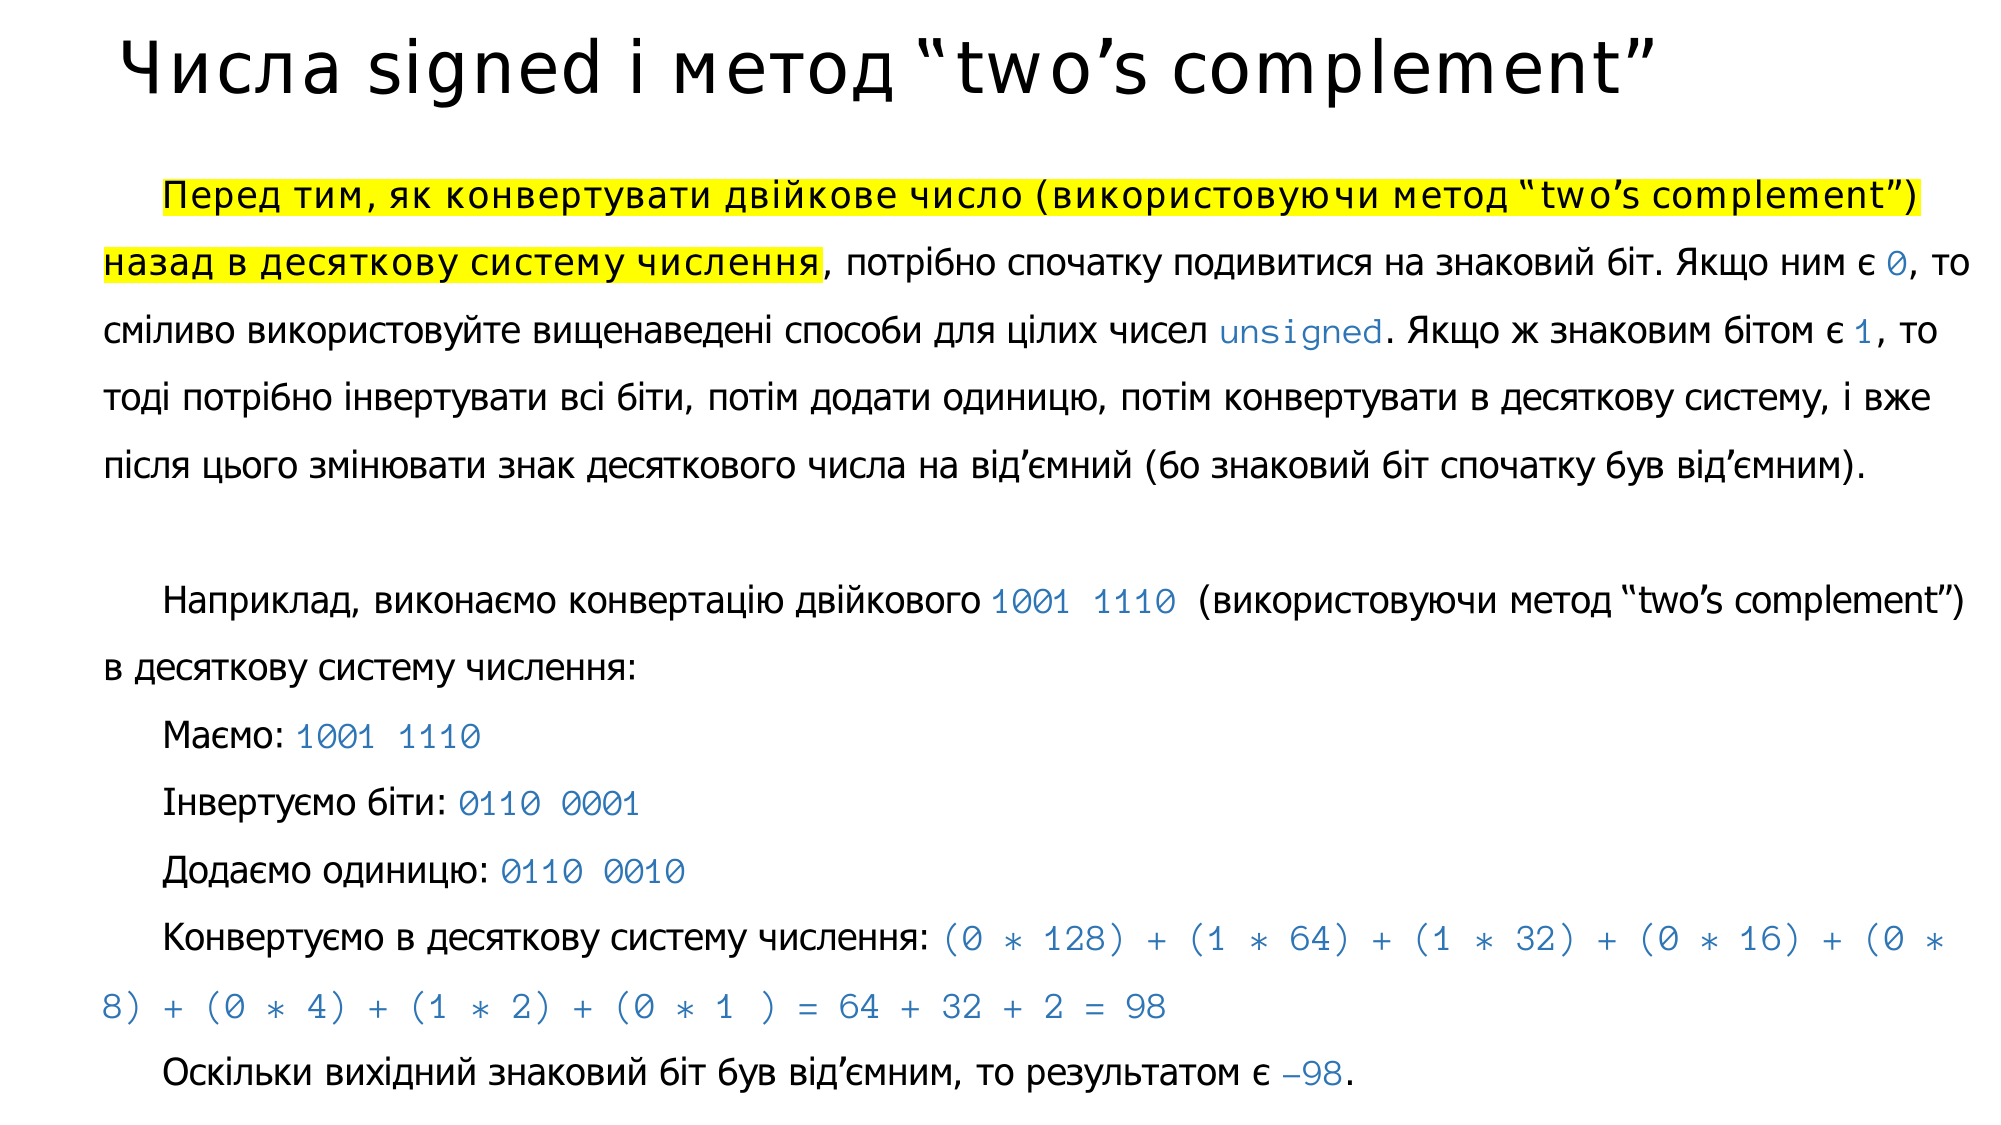

# Числа signed і метод “two’s complement”
Перед тим, як конвертувати двійкове число (використовуючи метод “two’s complement”) назад в десяткову систему числення, потрібно спочатку подивитися на знаковий біт. Якщо ним є 0, то сміливо використовуйте вищенаведені способи для цілих чисел unsigned. Якщо ж знаковим бітом є 1, то тоді потрібно інвертувати всі біти, потім додати одиницю, потім конвертувати в десяткову систему, і вже після цього змінювати знак десяткового числа на від’ємний (бо знаковий біт спочатку був від’ємним).

Наприклад, виконаємо конвертацію двійкового 1001 1110 (використовуючи метод “two’s complement”) в десяткову систему числення:
Маємо: 1001 1110
Інвертуємо біти: 0110 0001
Додаємо одиницю: 0110 0010
Конвертуємо в десяткову систему числення: (0 * 128) + (1 * 64) + (1 * 32) + (0 * 16) + (0 * 8) + (0 * 4) + (1 * 2) + (0 * 1 ) = 64 + 32 + 2 = 98
Оскільки вихідний знаковий біт був від’ємним, то результатом є -98.